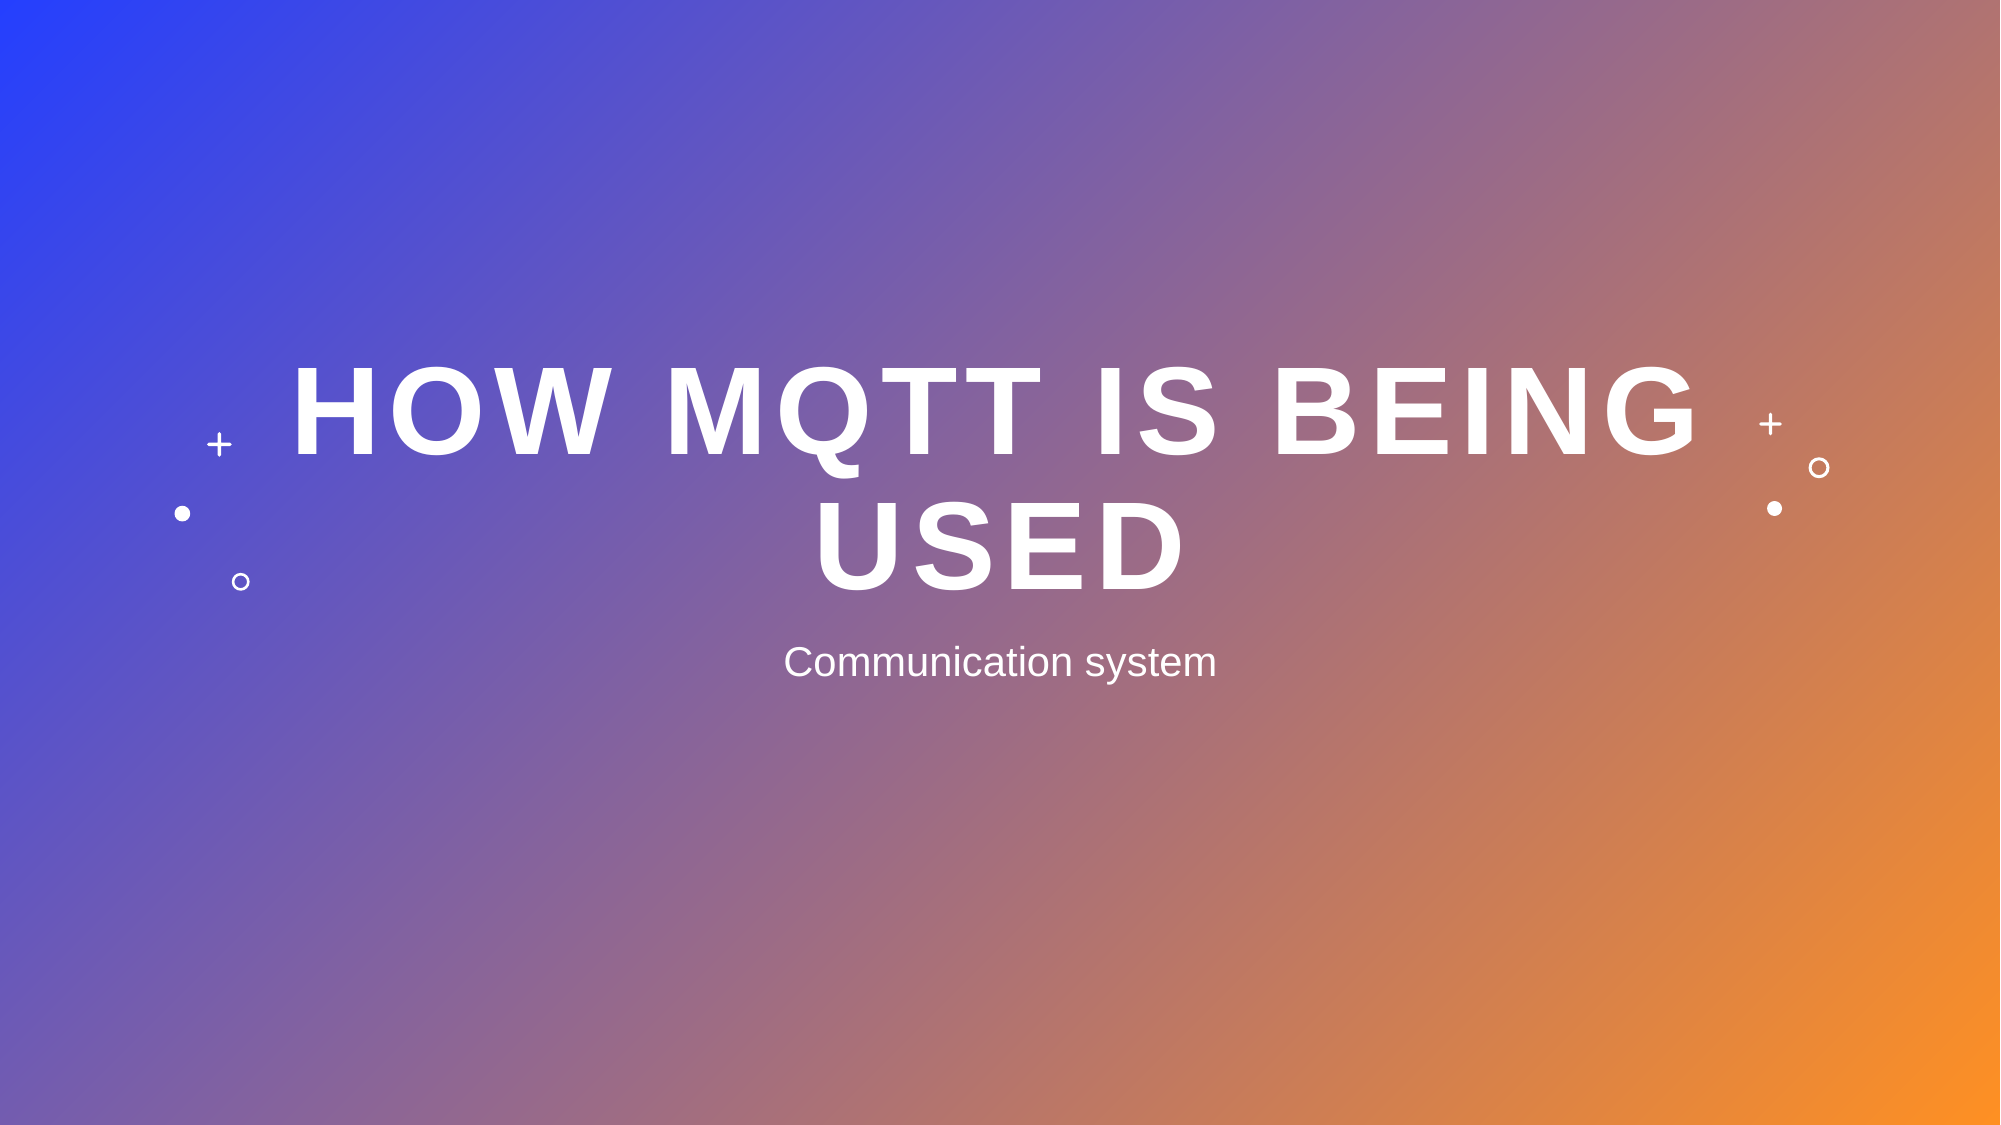

# How MQTT is being used
Communication system